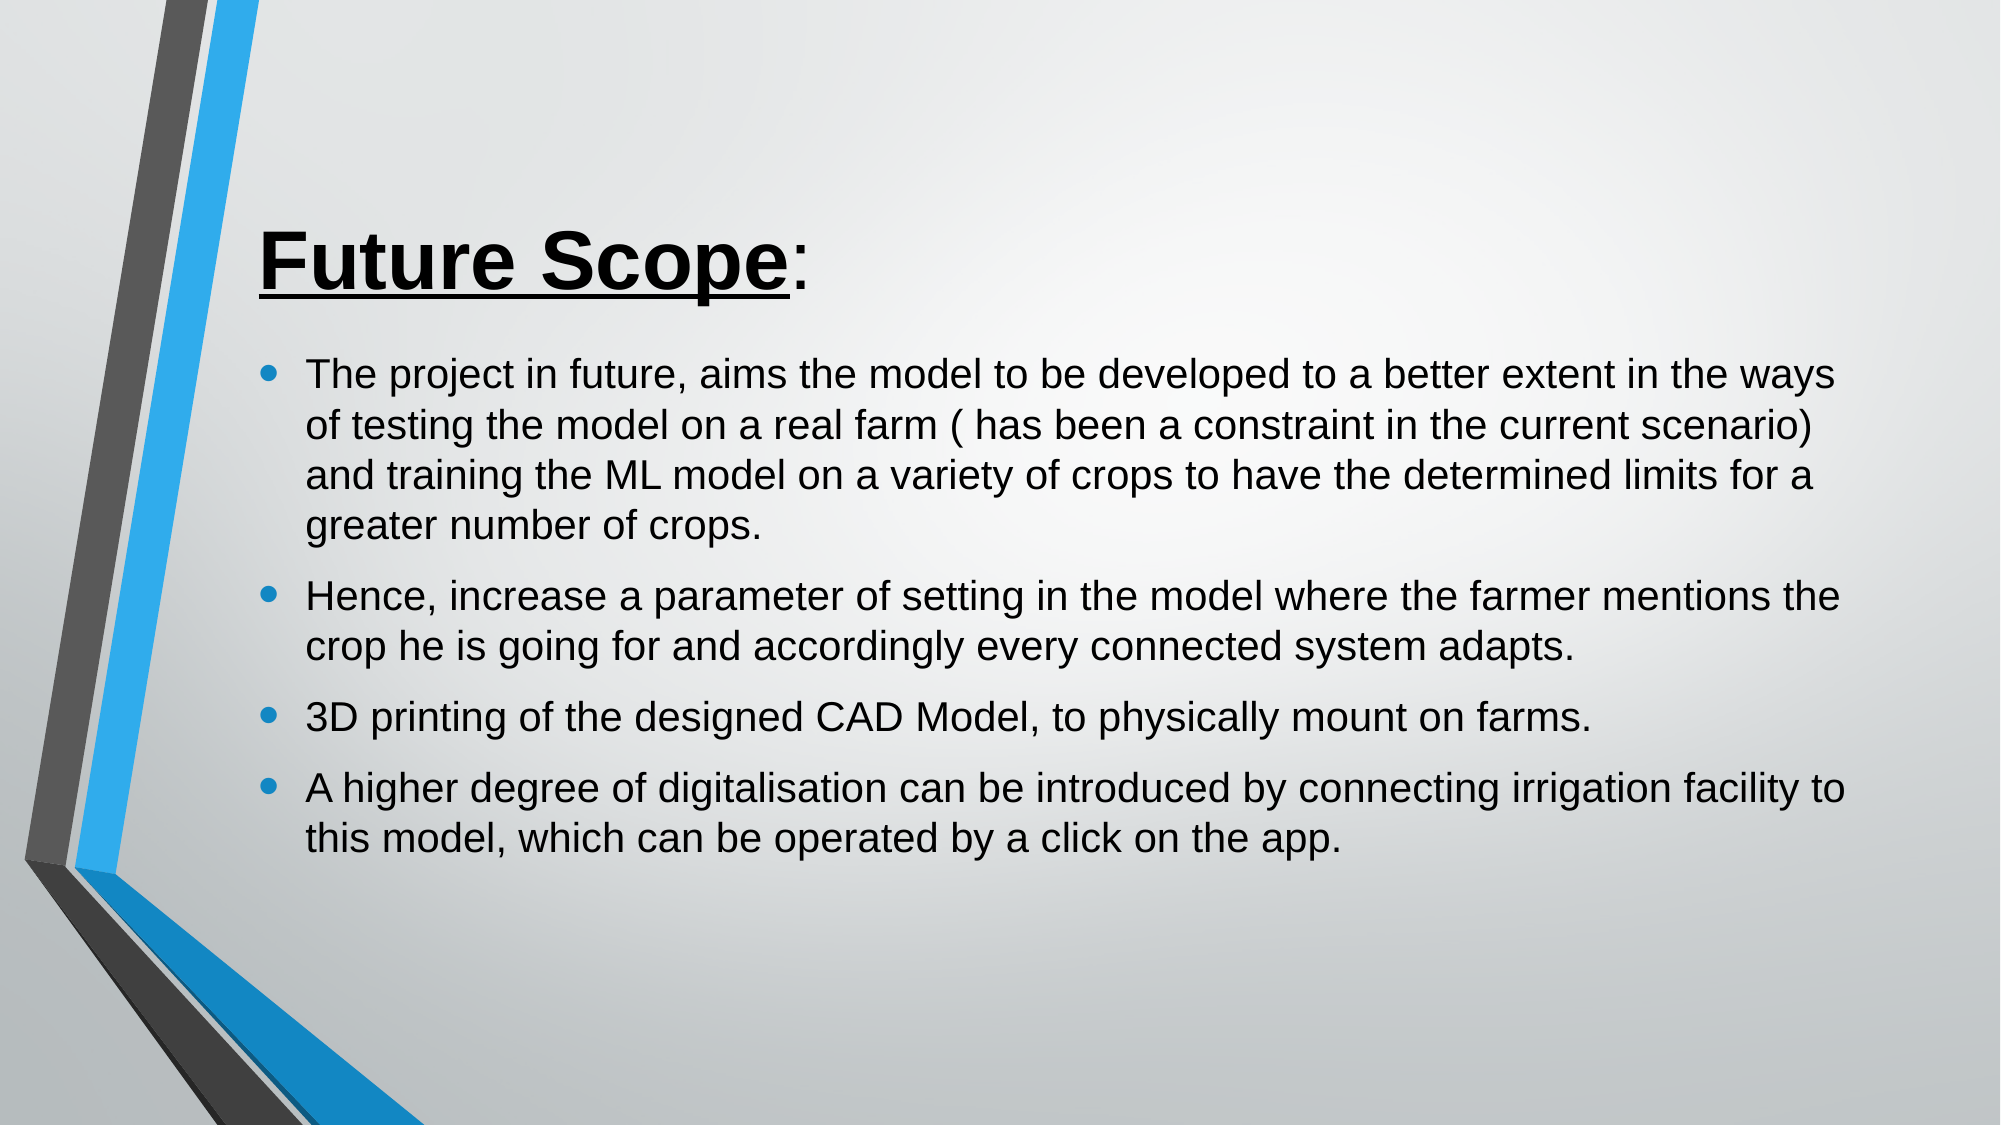

# Future Scope:
The project in future, aims the model to be developed to a better extent in the ways of testing the model on a real farm ( has been a constraint in the current scenario) and training the ML model on a variety of crops to have the determined limits for a greater number of crops.
Hence, increase a parameter of setting in the model where the farmer mentions the crop he is going for and accordingly every connected system adapts.
3D printing of the designed CAD Model, to physically mount on farms.
A higher degree of digitalisation can be introduced by connecting irrigation facility to this model, which can be operated by a click on the app.